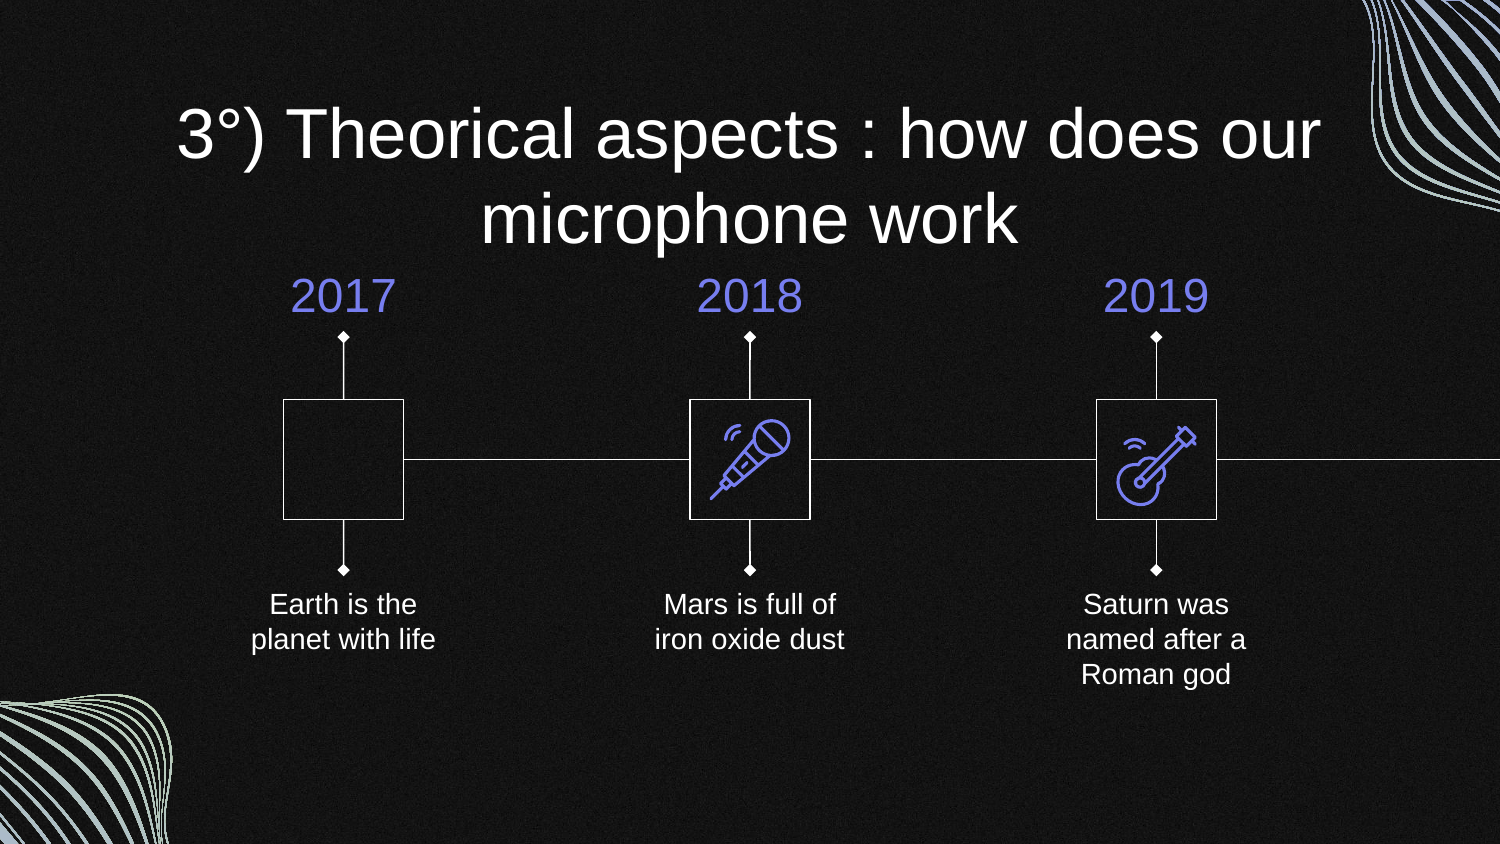

# 3°) Theorical aspects : how does our microphone work
2017
2018
2019

Earth is the planet with life
Mars is full of iron oxide dust
Saturn was named after a Roman god